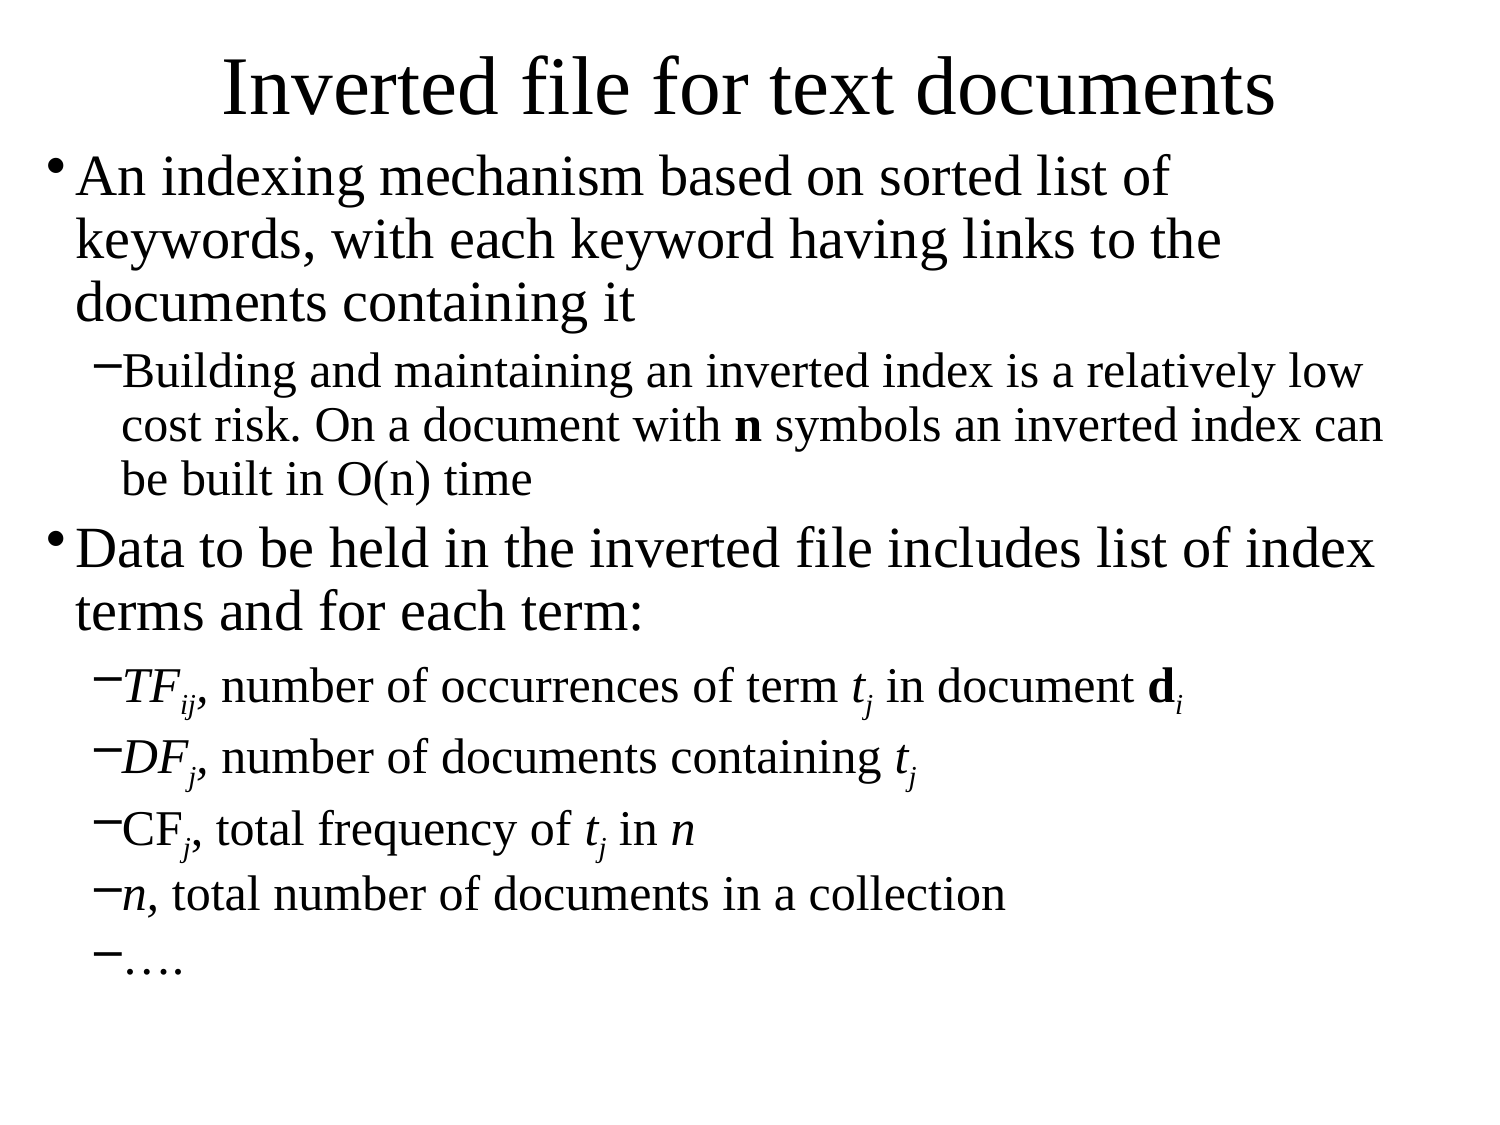

# Inverted file for text documents
An indexing mechanism based on sorted list of keywords, with each keyword having links to the documents containing it
Building and maintaining an inverted index is a relatively low cost risk. On a document with n symbols an inverted index can be built in O(n) time
Data to be held in the inverted file includes list of index terms and for each term:
TFij, number of occurrences of term tj in document di
DFj, number of documents containing tj
CFj, total frequency of tj in n
n, total number of documents in a collection
….

132